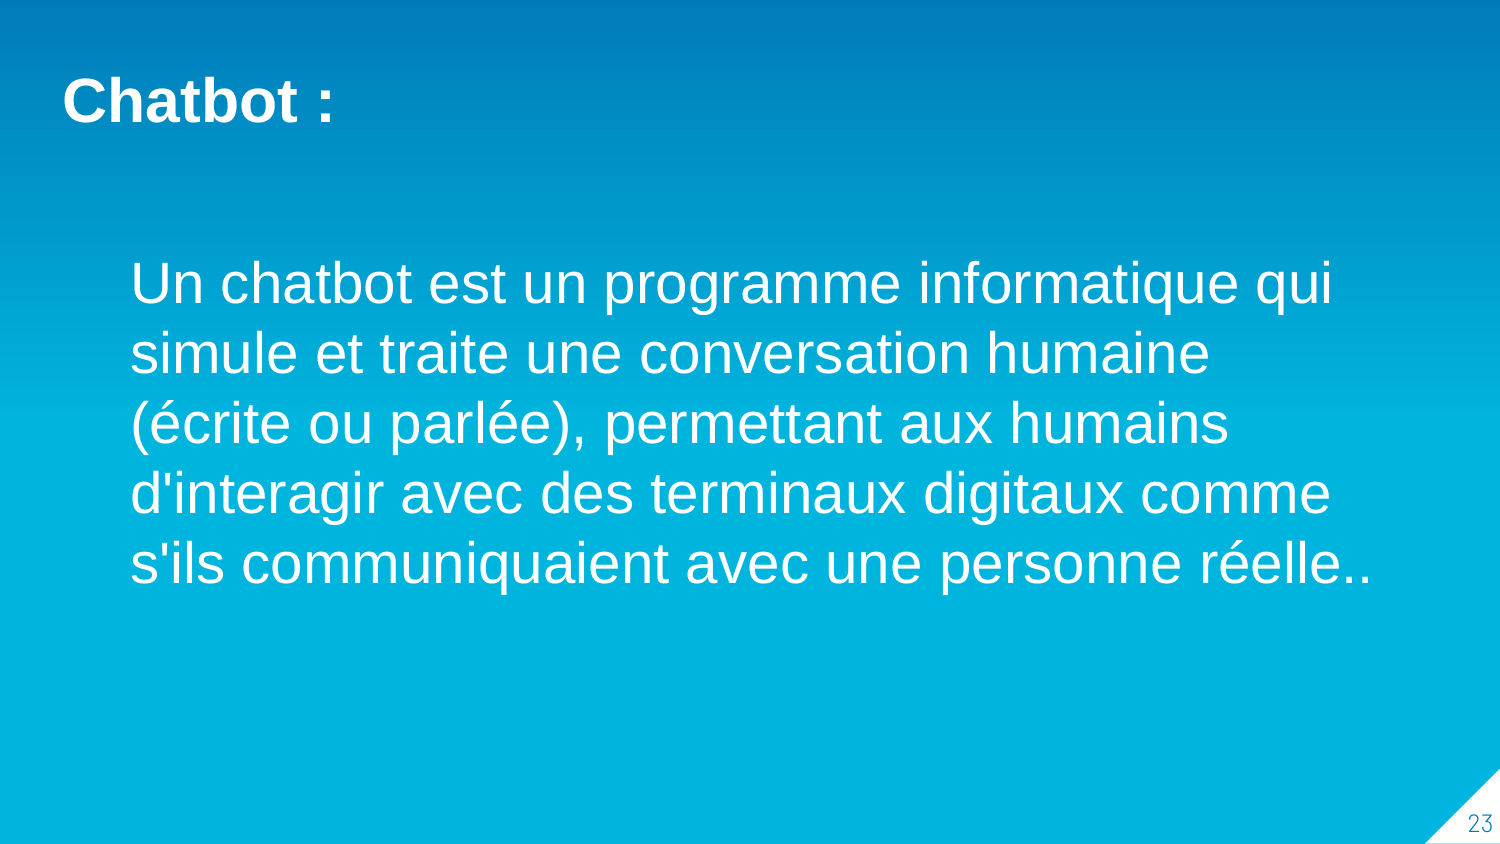

Chatbot :
Un chatbot est un programme informatique qui simule et traite une conversation humaine (écrite ou parlée), permettant aux humains d'interagir avec des terminaux digitaux comme s'ils communiquaient avec une personne réelle..
23